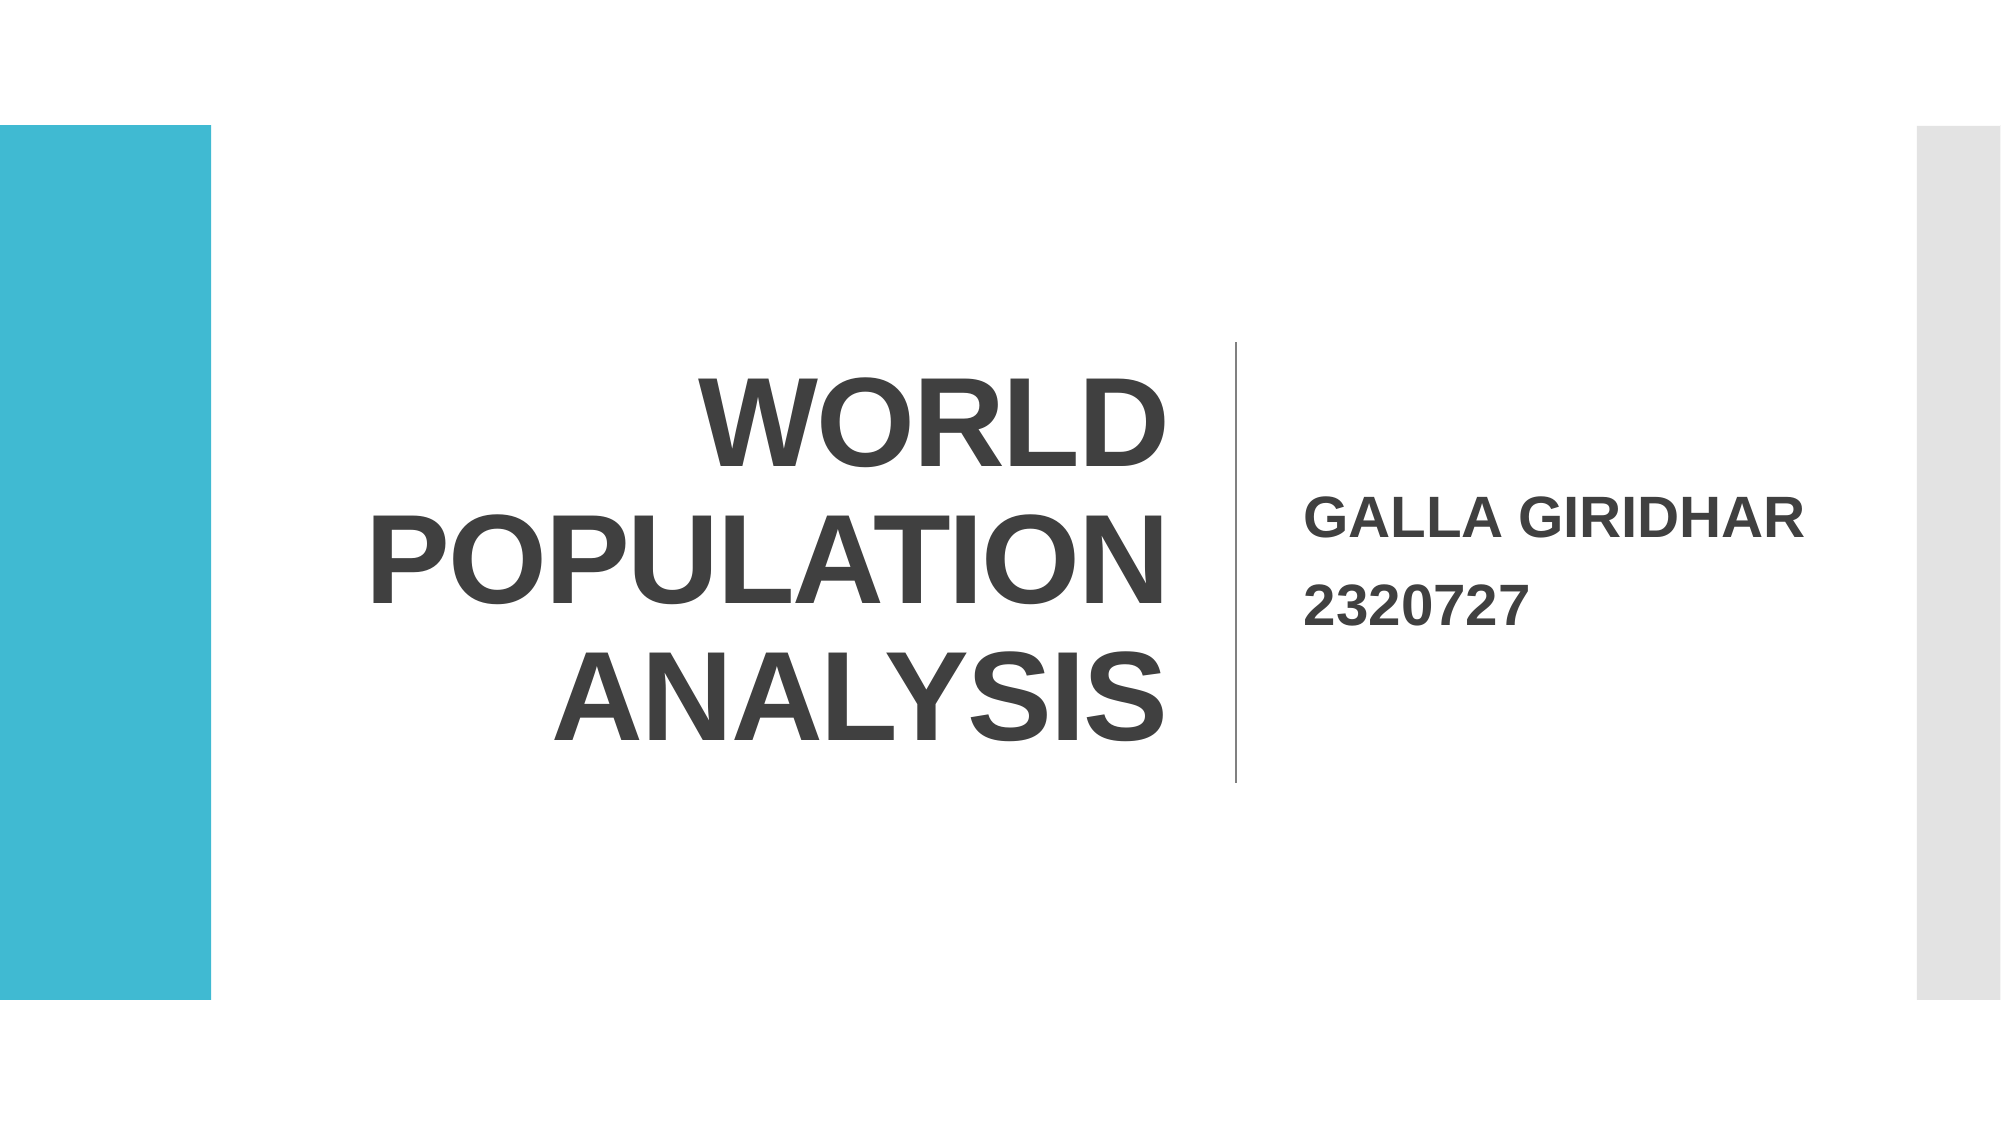

# WORLD POPULATION ANALYSIS
GALLA GIRIDHAR
2320727